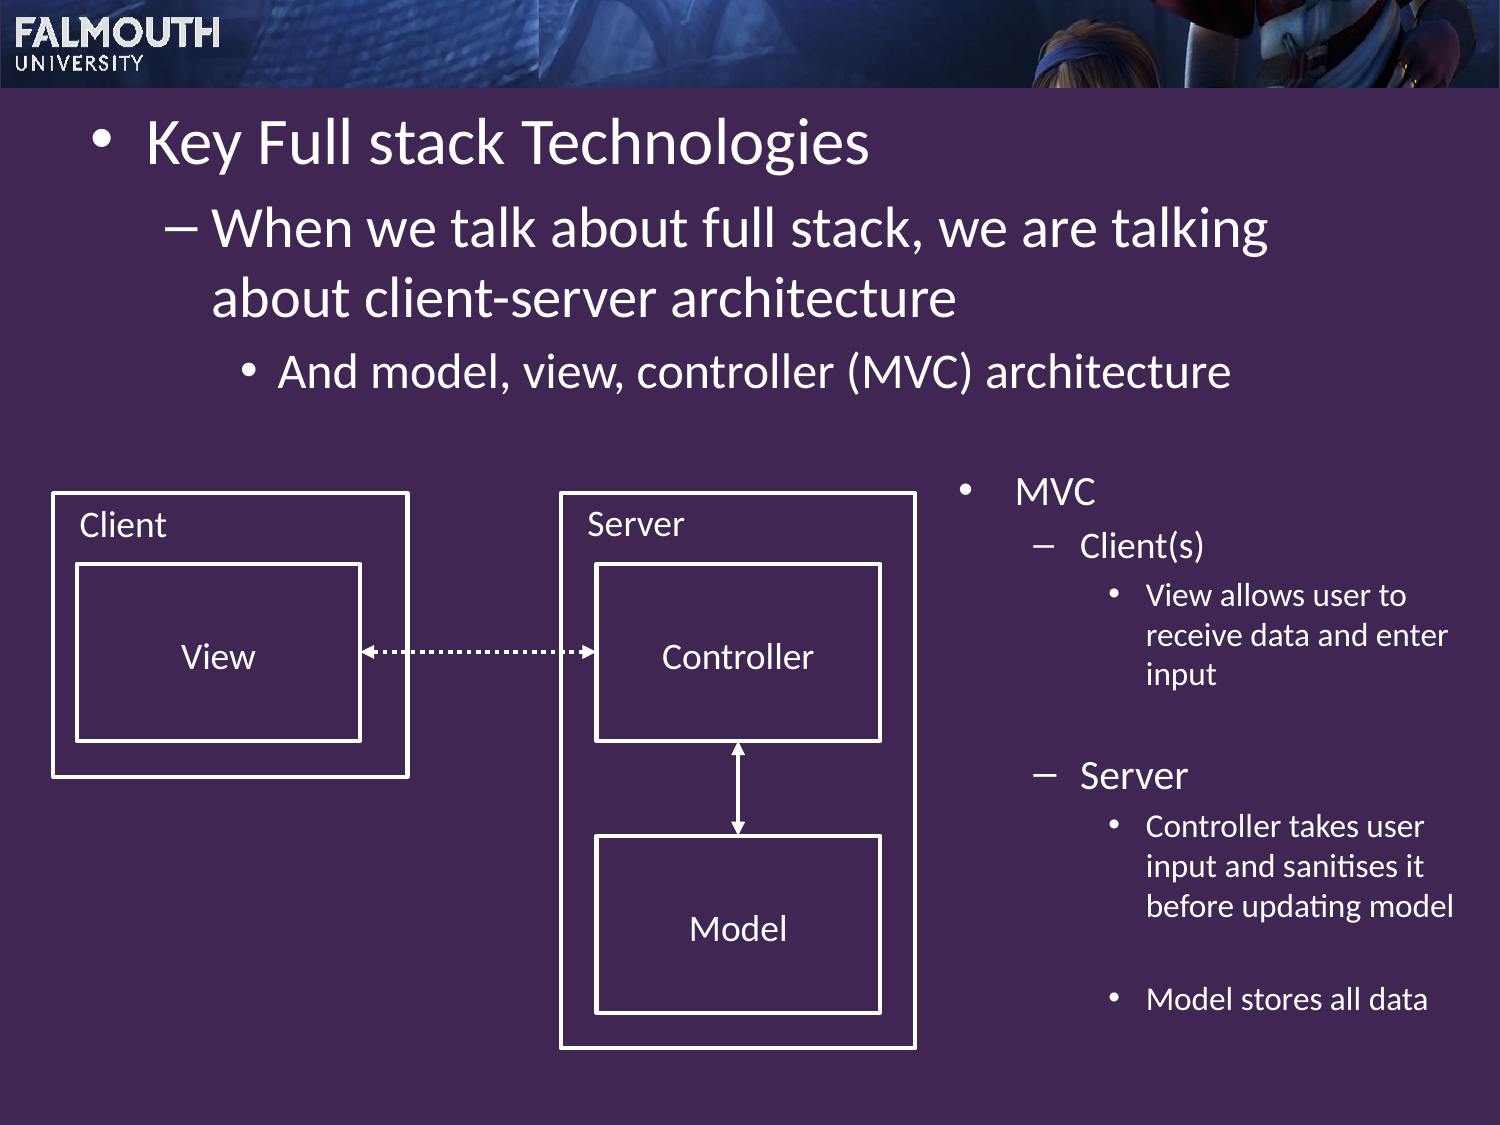

Key Full stack Technologies
When we talk about full stack, we are talking about client-server architecture
And model, view, controller (MVC) architecture

MVC
Client(s)
View allows user to receive data and enter input

Server
Controller takes user input and sanitises it before updating model

Model stores all data

Server

Client

View

Controller

Model